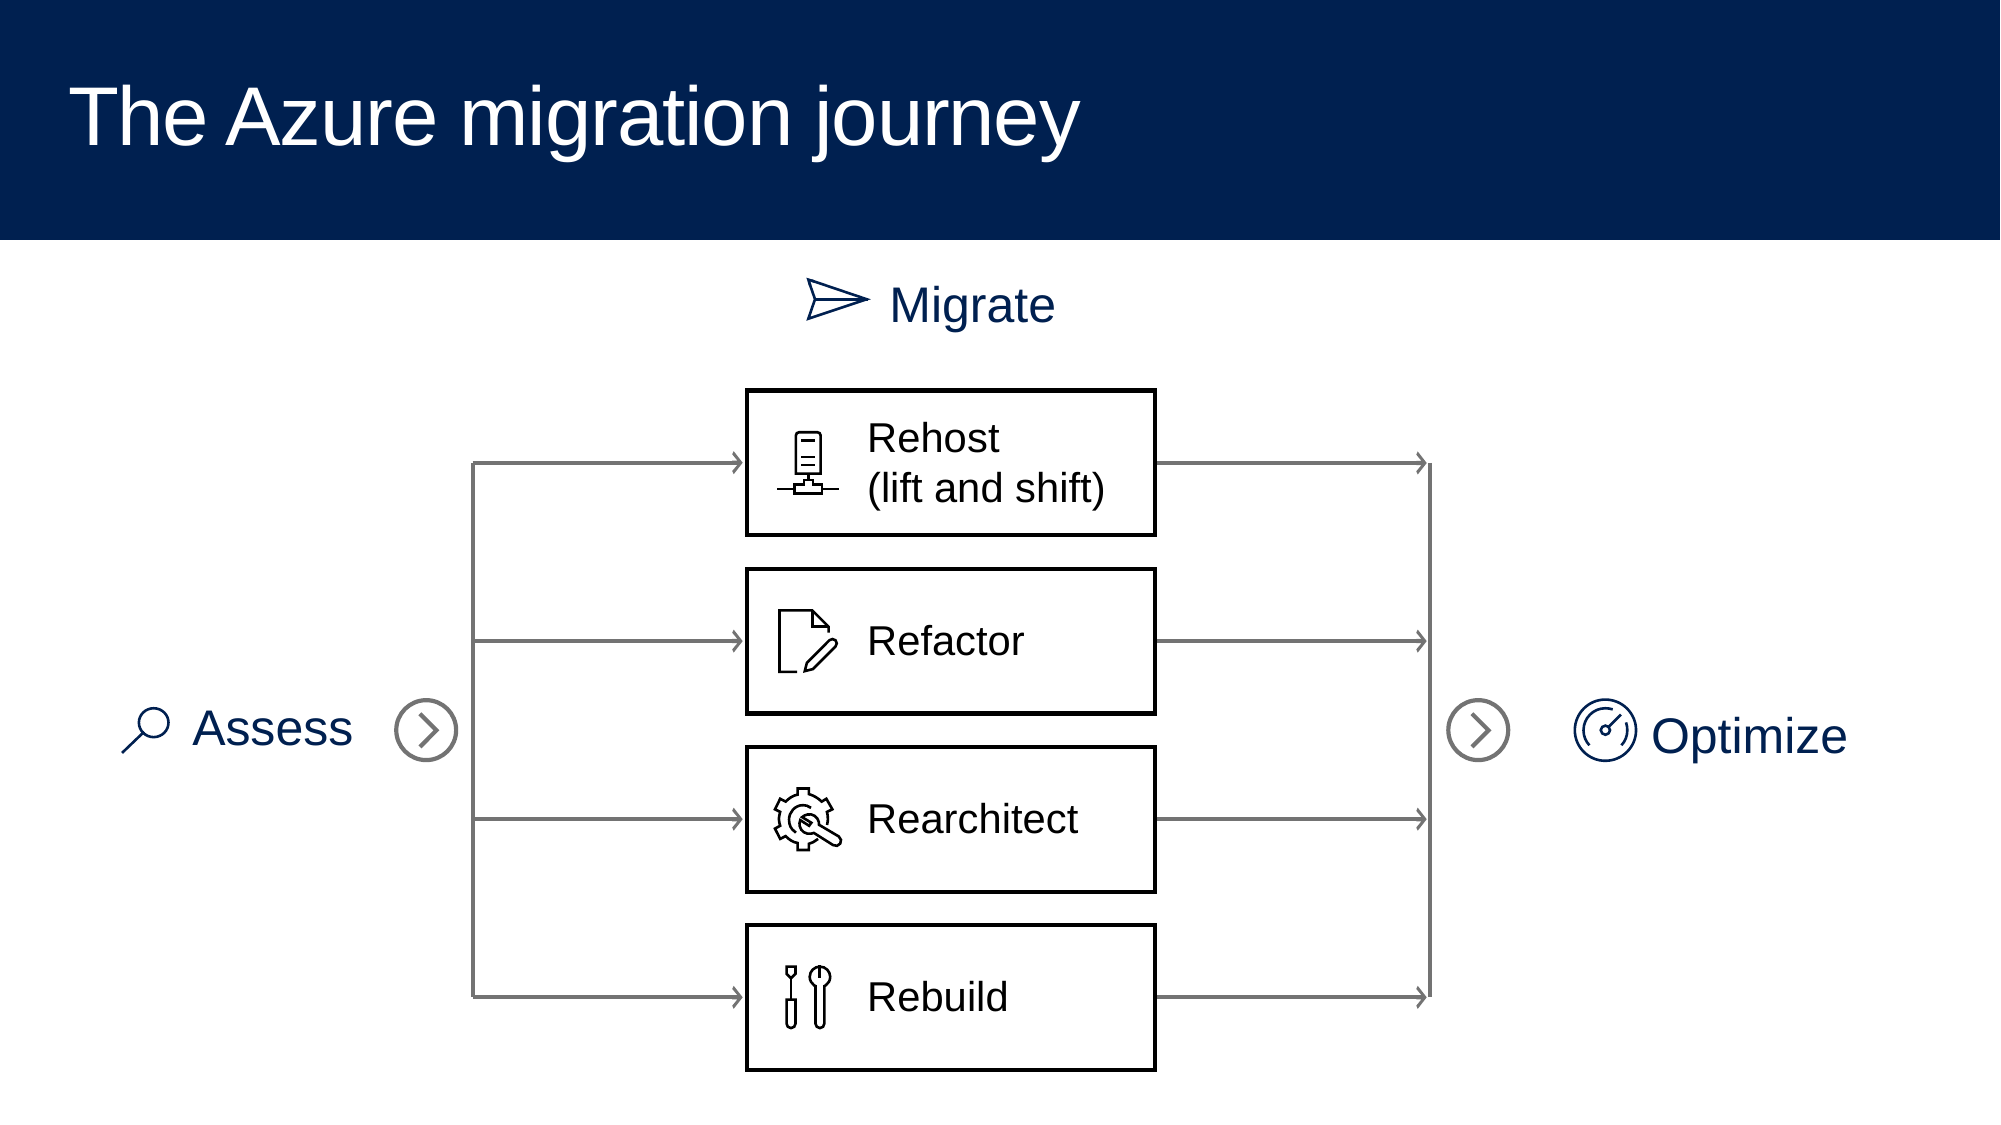

# The Azure migration journey
Migrate

Rehost
(lift and shift)

Refactor

Rearchitect

Rebuild

Assess

Optimize